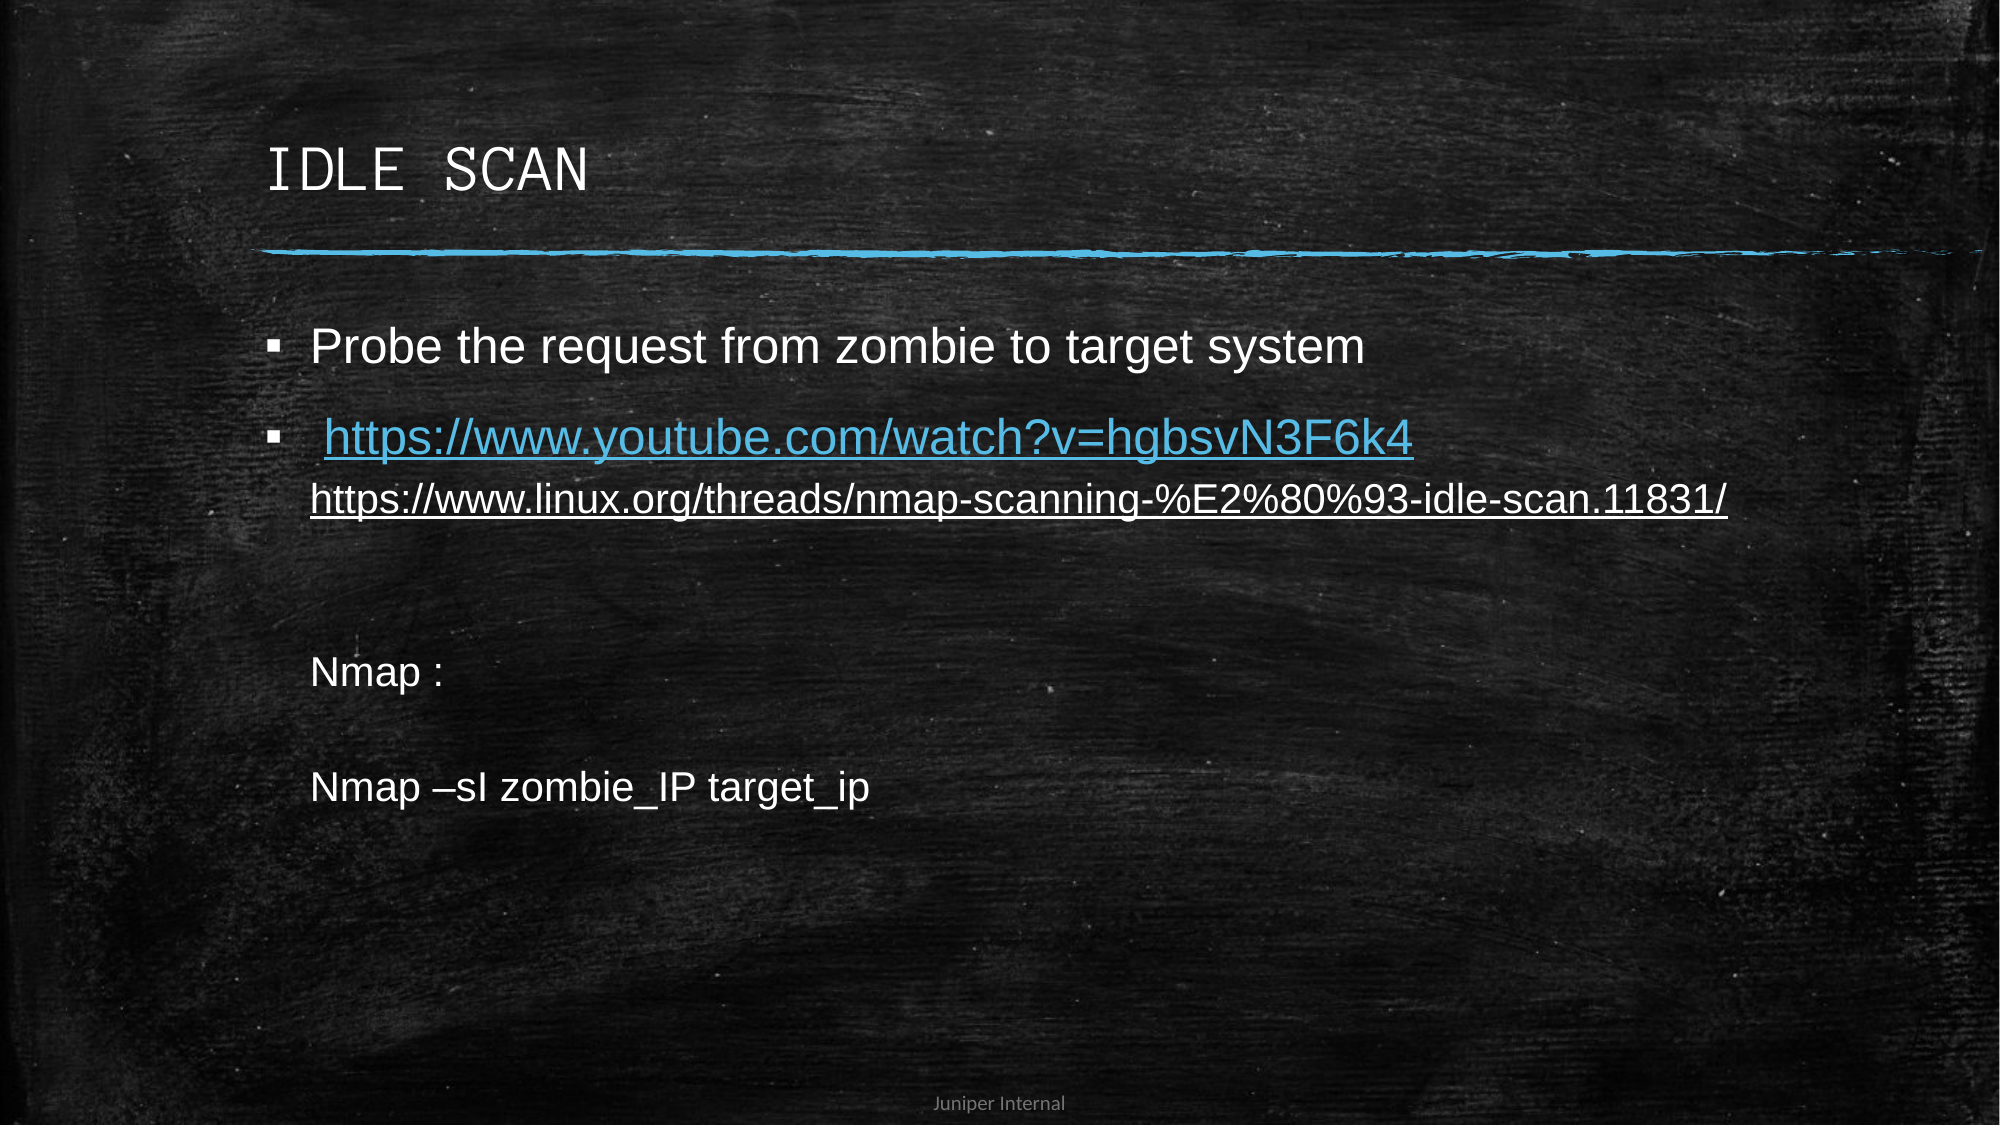

# IDLE SCAN
Probe the request from zombie to target system
 https://www.youtube.com/watch?v=hgbsvN3F6k4
https://www.linux.org/threads/nmap-scanning-%E2%80%93-idle-scan.11831/

Nmap :

Nmap –sI zombie_IP target_ip